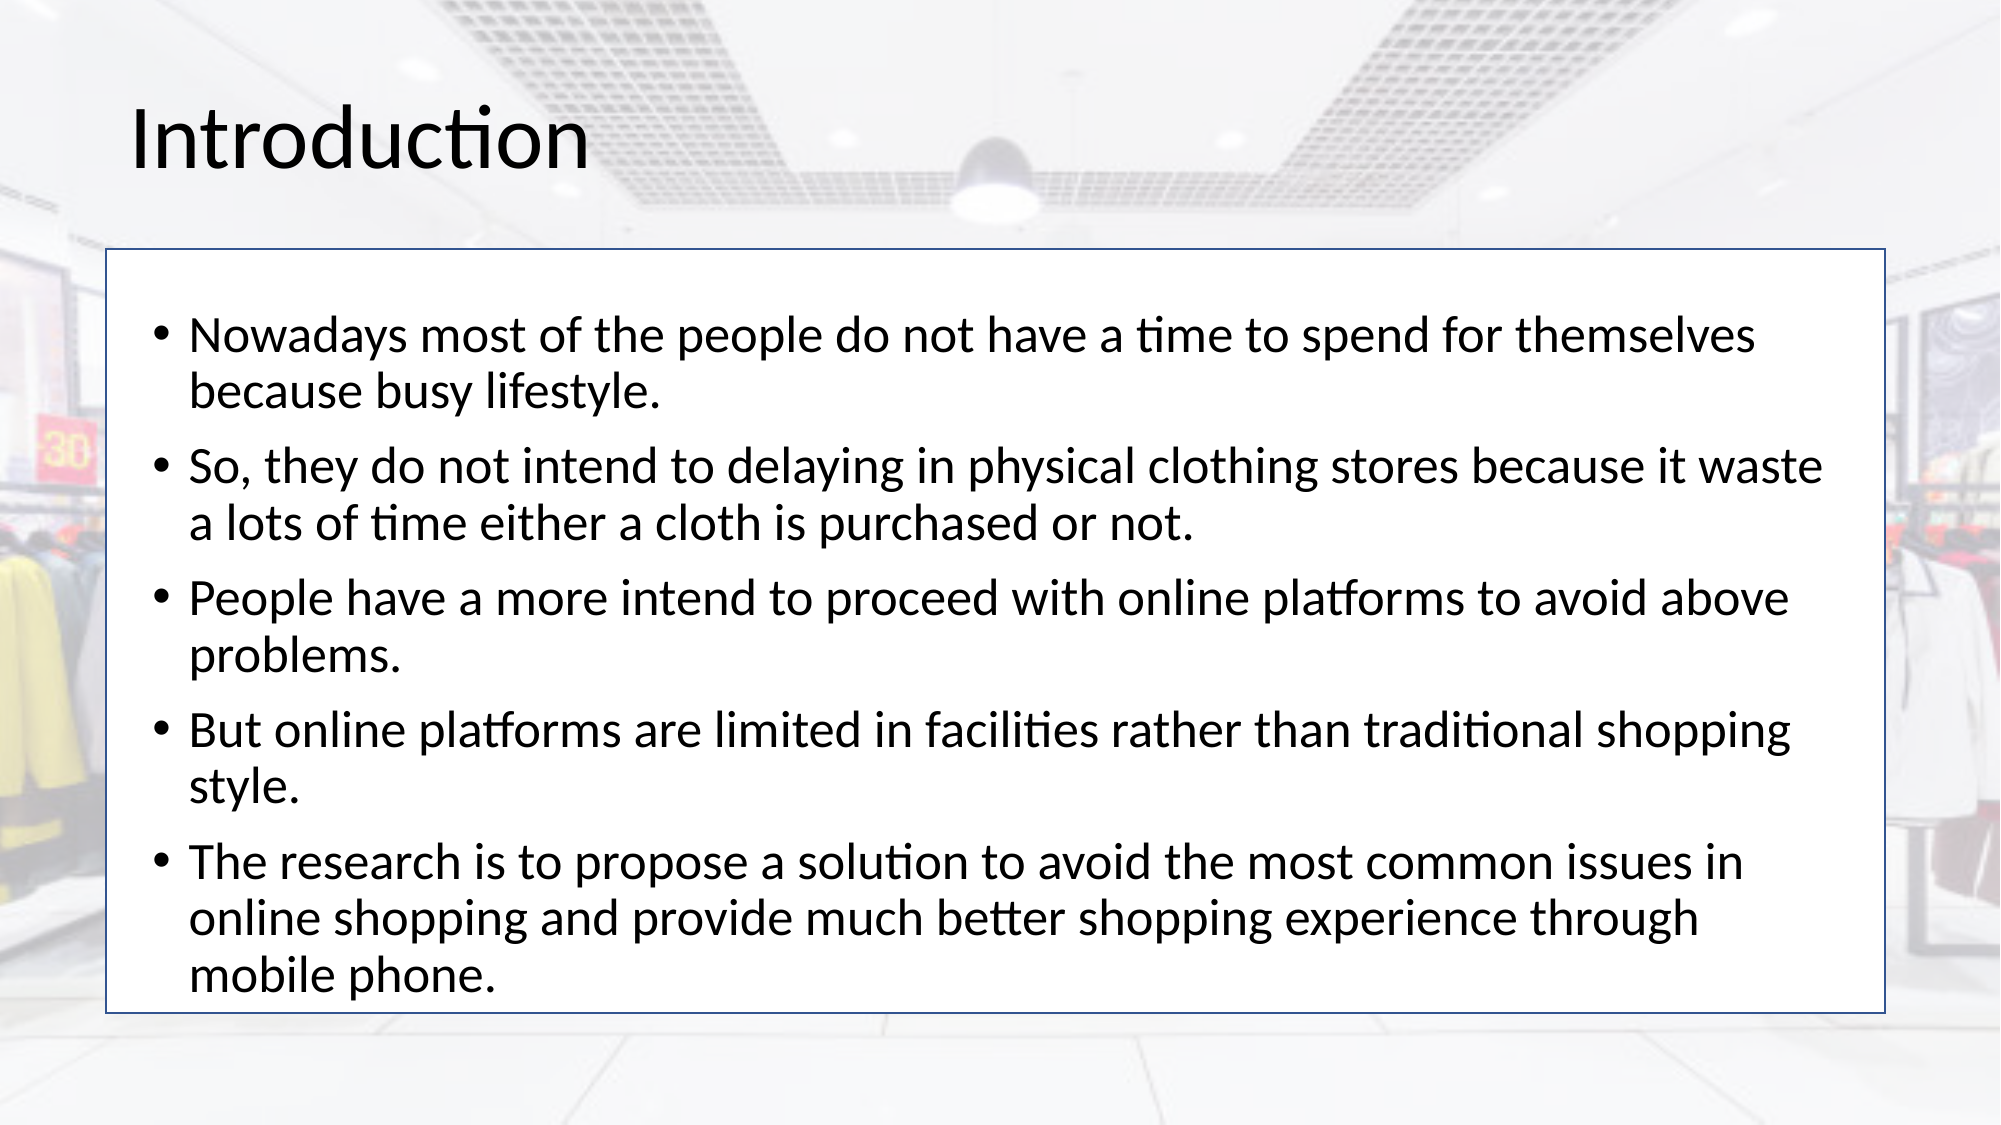

# Introduction

Nowadays most of the people do not have a time to spend for themselves because busy lifestyle.
So, they do not intend to delaying in physical clothing stores because it waste a lots of time either a cloth is purchased or not.
People have a more intend to proceed with online platforms to avoid above problems.
But online platforms are limited in facilities rather than traditional shopping style.
The research is to propose a solution to avoid the most common issues in online shopping and provide much better shopping experience through mobile phone.